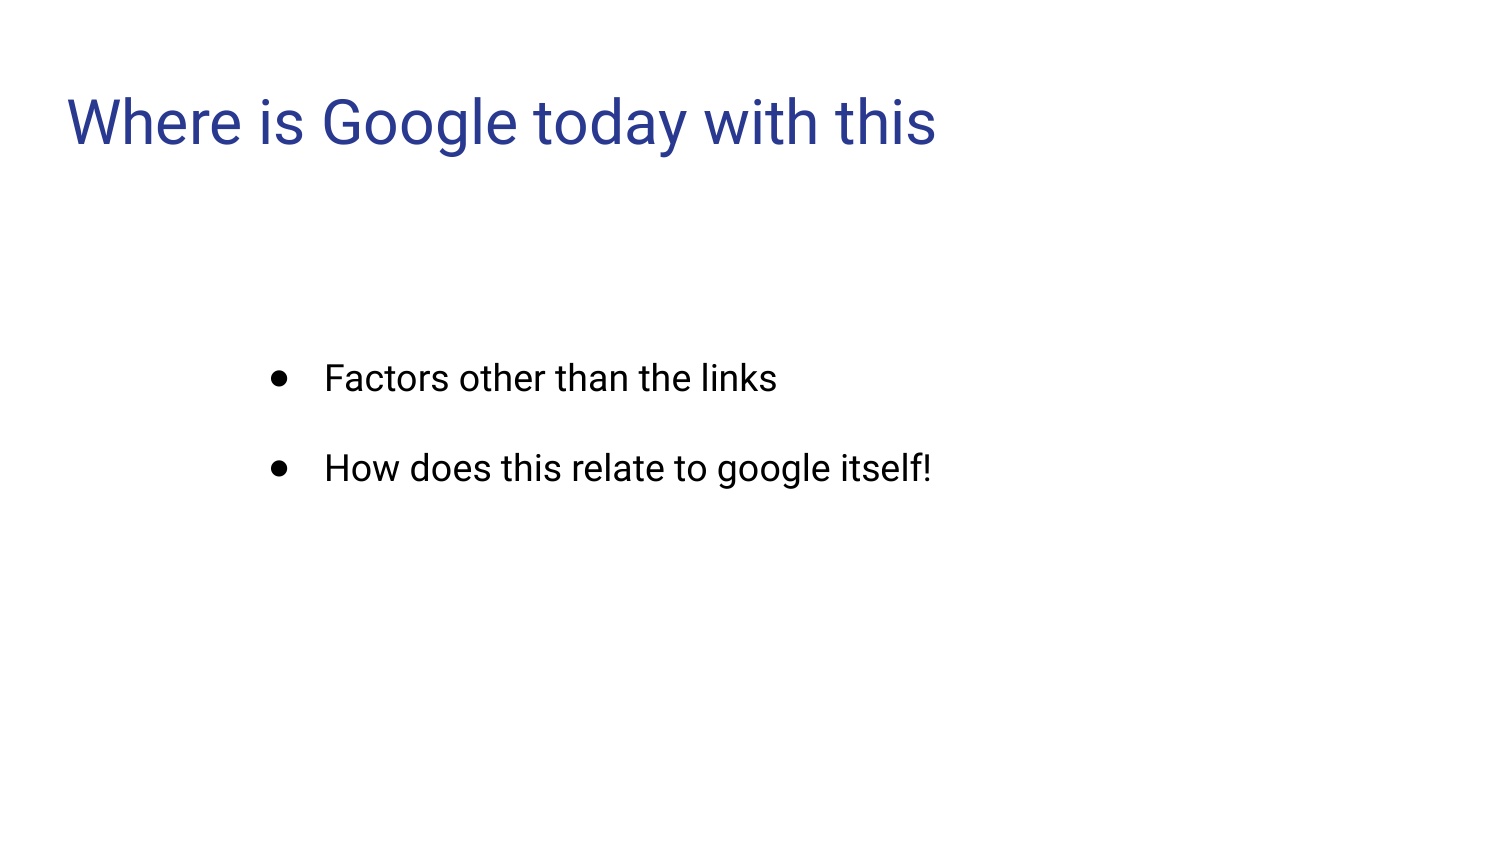

# Where is Google today with this
Factors other than the links

How does this relate to google itself!